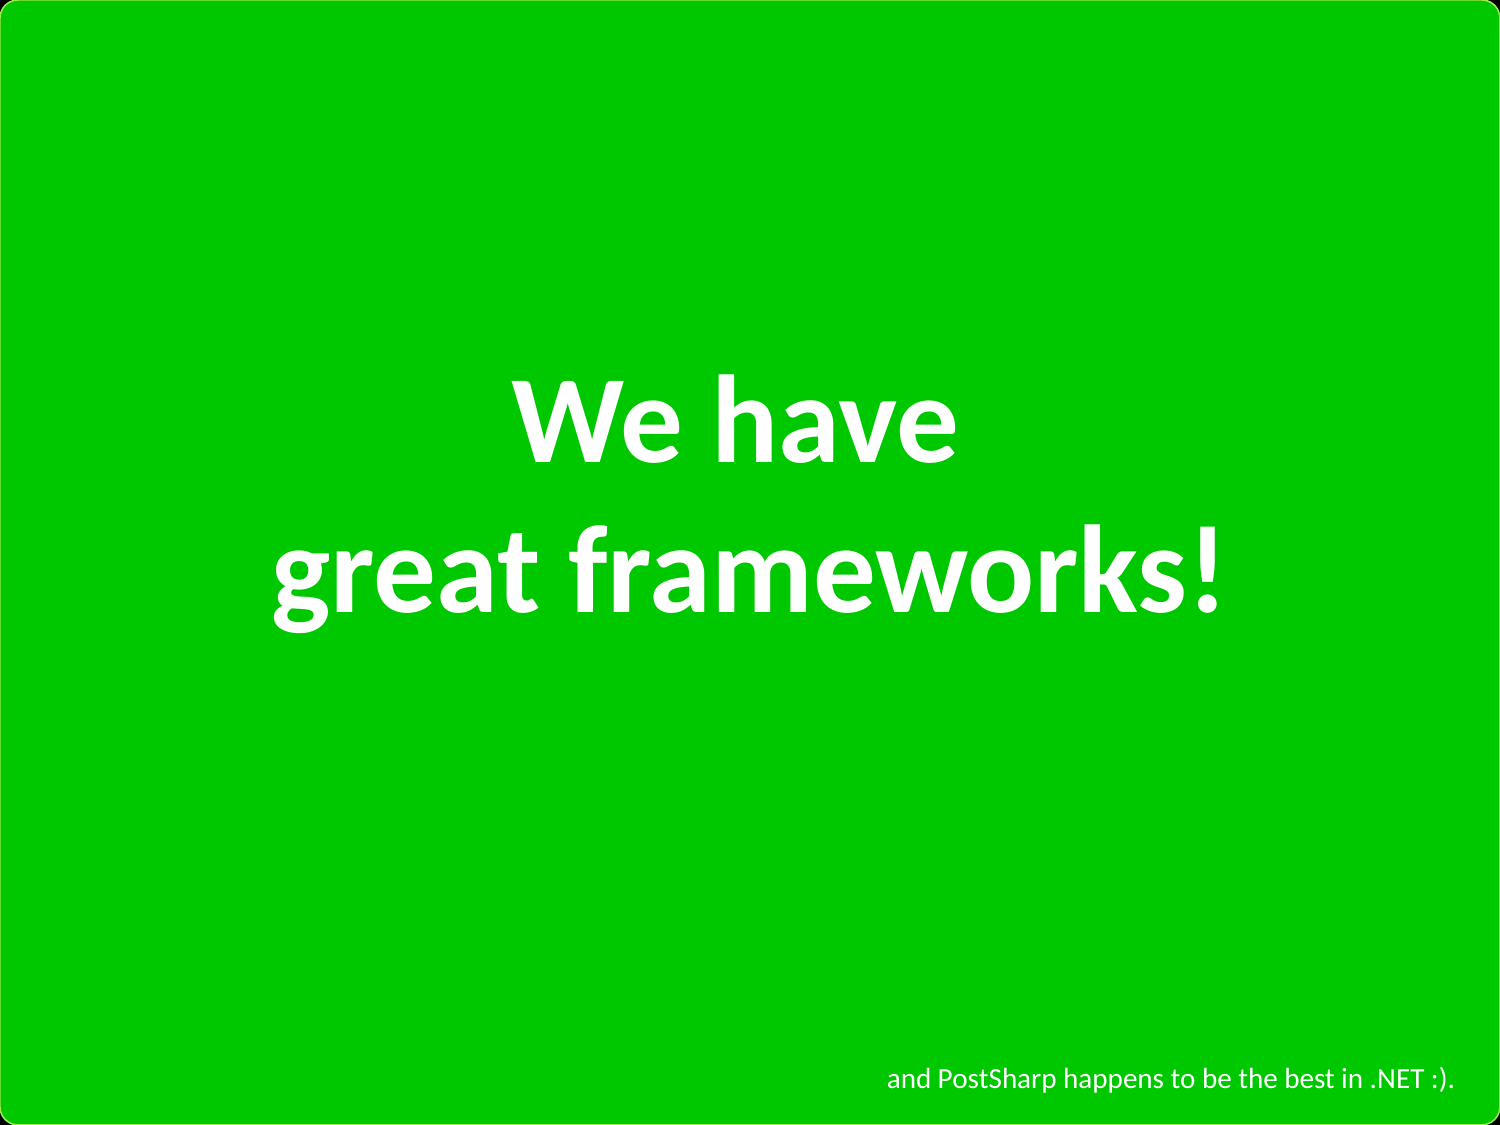

We have
great frameworks!

and PostSharp happens to be the best in .NET :).